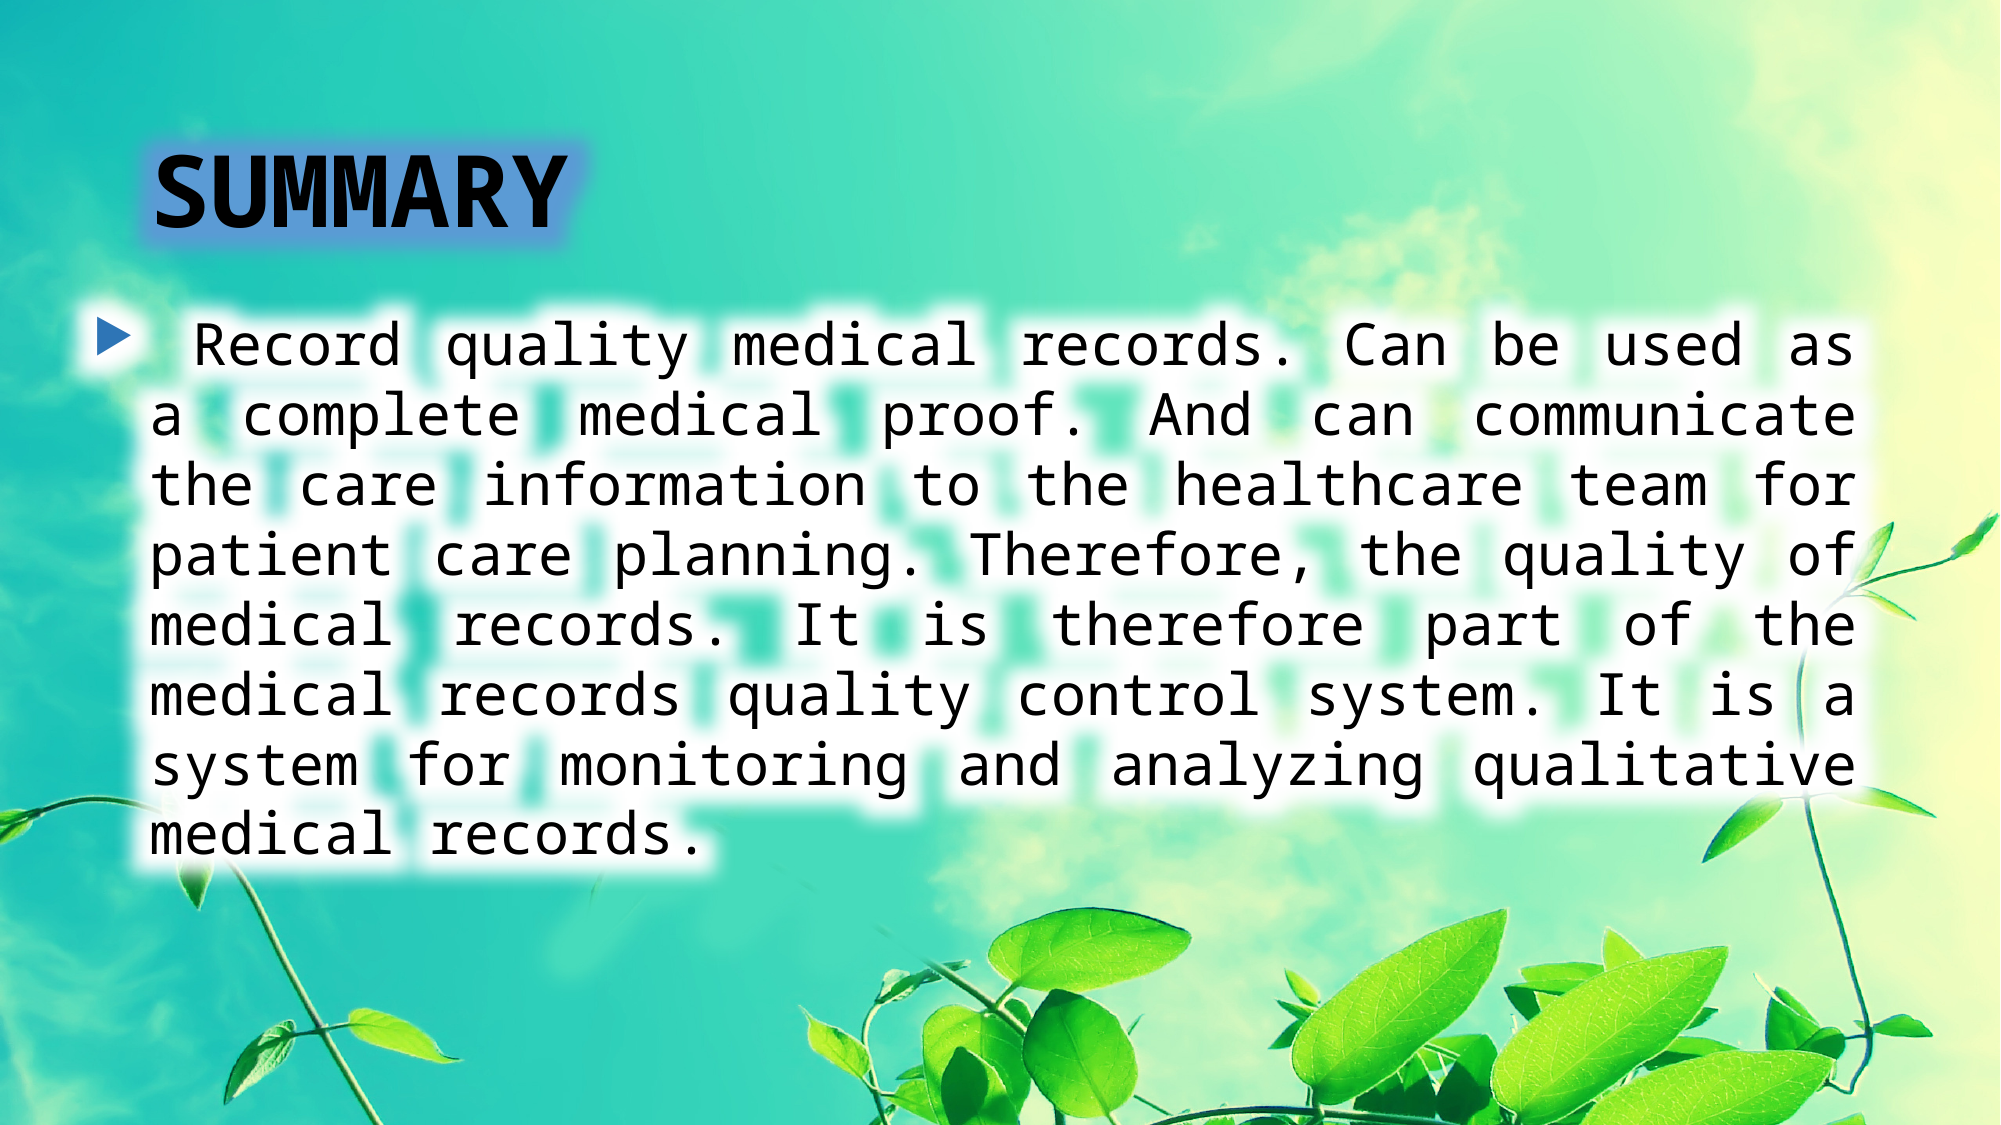

SUMMARY
 Record quality medical records. Can be used as a complete medical proof. And can communicate the care information to the healthcare team for patient care planning. Therefore, the quality of medical records. It is therefore part of the medical records quality control system. It is a system for monitoring and analyzing qualitative medical records.